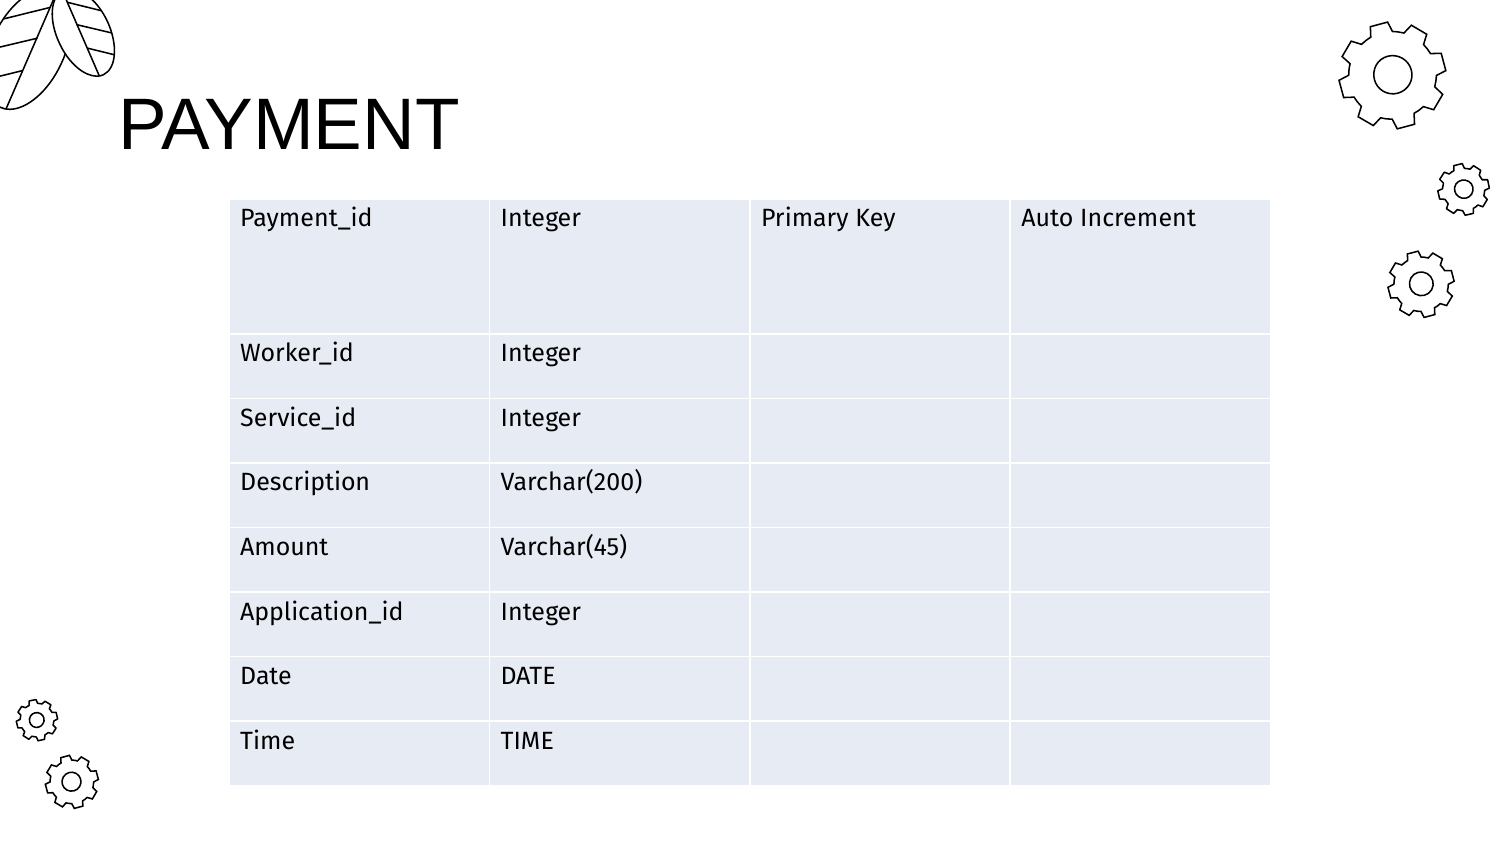

# PAYMENT

| Payment\_id | Integer | Primary Key | Auto Increment |
| --- | --- | --- | --- |
| Worker\_id | Integer |  |  |
| Service\_id | Integer |  |  |
| Description | Varchar(200) |  |  |
| Amount | Varchar(45) |  |  |
| Application\_id | Integer |  |  |
| Date | DATE |  |  |
| Time | TIME |  |  |